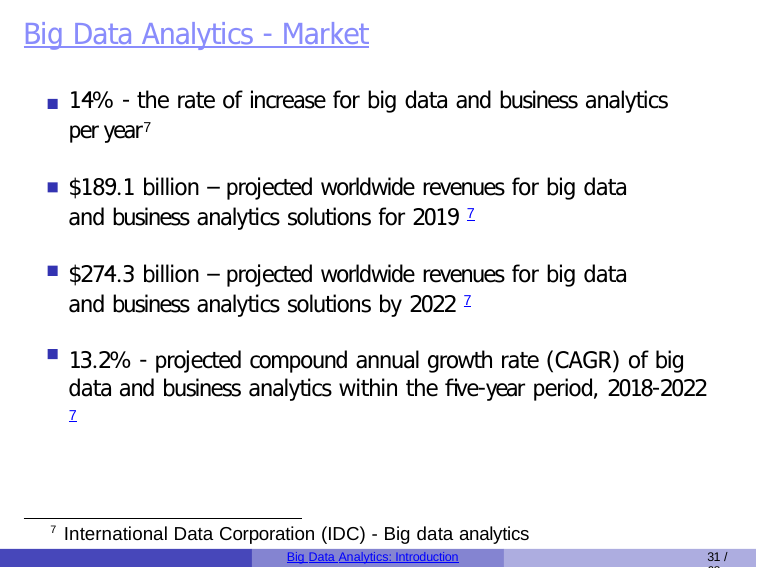

# Big Data Analytics - Market
14% - the rate of increase for big data and business analytics per year7

$189.1 billion – projected worldwide revenues for big data and business analytics solutions for 2019 7

$274.3 billion – projected worldwide revenues for big data and business analytics solutions by 2022 7

13.2% - projected compound annual growth rate (CAGR) of big data and business analytics within the five-year period, 2018-2022 7

7 International Data Corporation (IDC) - Big data analytics company

Big Data Analytics: Introduction
31 / 68